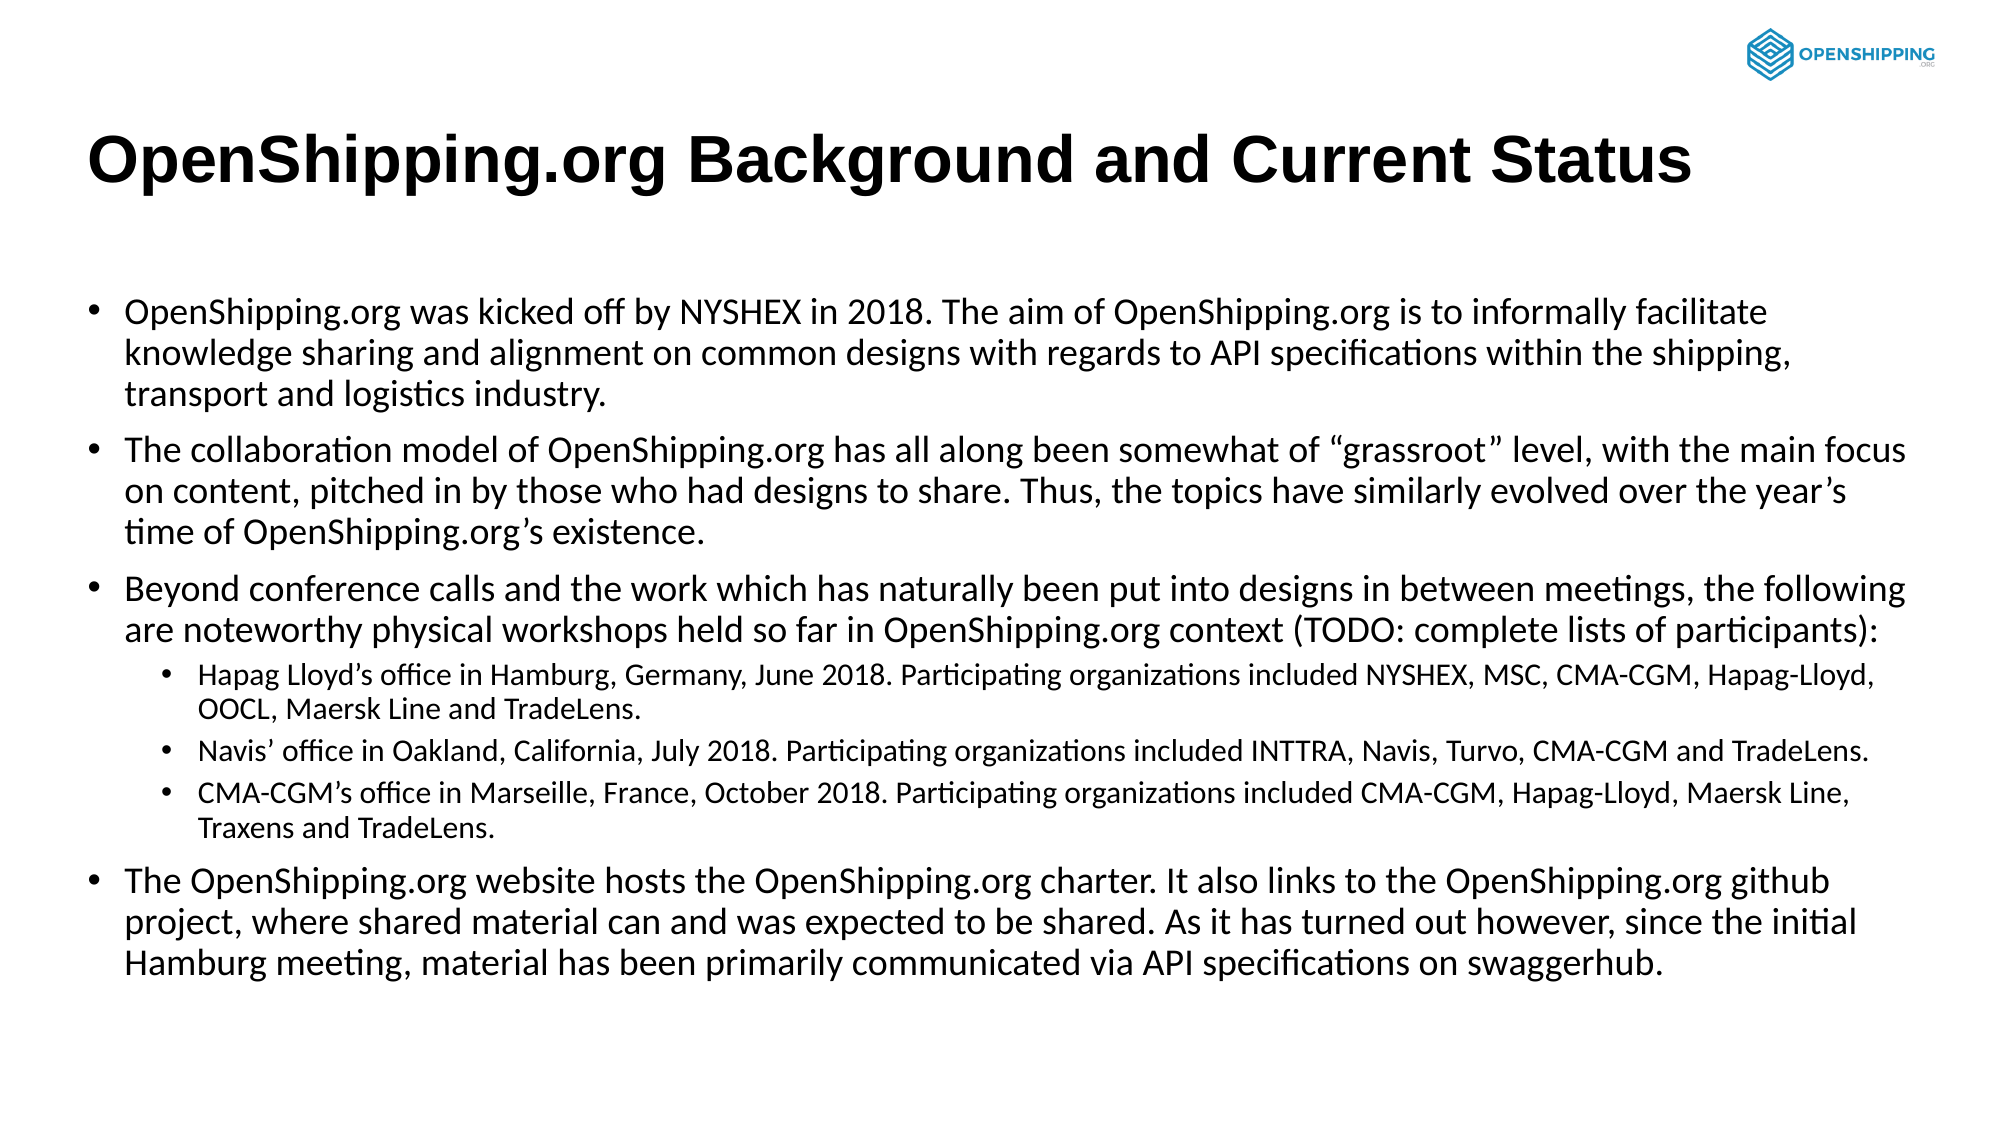

# OpenShipping.org Background and Current Status
OpenShipping.org was kicked off by NYSHEX in 2018. The aim of OpenShipping.org is to informally facilitate knowledge sharing and alignment on common designs with regards to API specifications within the shipping, transport and logistics industry.
The collaboration model of OpenShipping.org has all along been somewhat of “grassroot” level, with the main focus on content, pitched in by those who had designs to share. Thus, the topics have similarly evolved over the year’s time of OpenShipping.org’s existence.
Beyond conference calls and the work which has naturally been put into designs in between meetings, the following are noteworthy physical workshops held so far in OpenShipping.org context (TODO: complete lists of participants):
Hapag Lloyd’s office in Hamburg, Germany, June 2018. Participating organizations included NYSHEX, MSC, CMA-CGM, Hapag-Lloyd, OOCL, Maersk Line and TradeLens.
Navis’ office in Oakland, California, July 2018. Participating organizations included INTTRA, Navis, Turvo, CMA-CGM and TradeLens.
CMA-CGM’s office in Marseille, France, October 2018. Participating organizations included CMA-CGM, Hapag-Lloyd, Maersk Line, Traxens and TradeLens.
The OpenShipping.org website hosts the OpenShipping.org charter. It also links to the OpenShipping.org github project, where shared material can and was expected to be shared. As it has turned out however, since the initial Hamburg meeting, material has been primarily communicated via API specifications on swaggerhub.